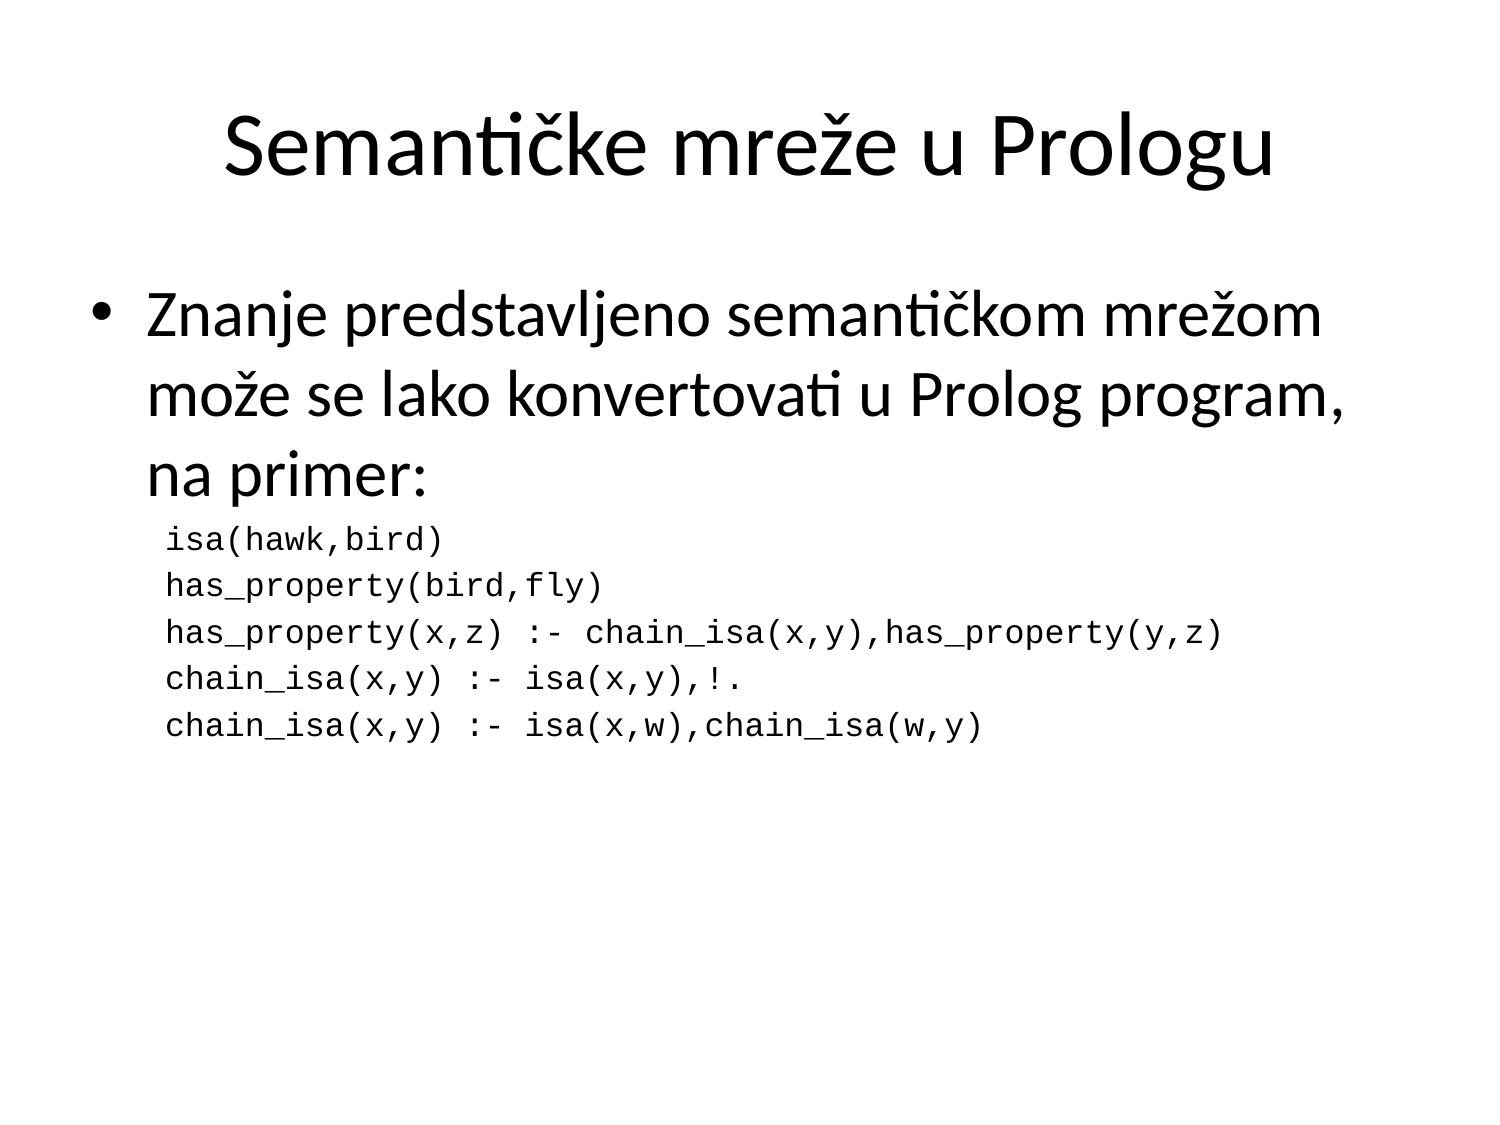

# Semantičke mreže u Prologu
Znanje predstavljeno semantičkom mrežom može se lako konvertovati u Prolog program, na primer:
isa(hawk,bird)
has_property(bird,fly)
has_property(x,z) :- chain_isa(x,y),has_property(y,z)
chain_isa(x,y) :- isa(x,y),!.
chain_isa(x,y) :- isa(x,w),chain_isa(w,y)